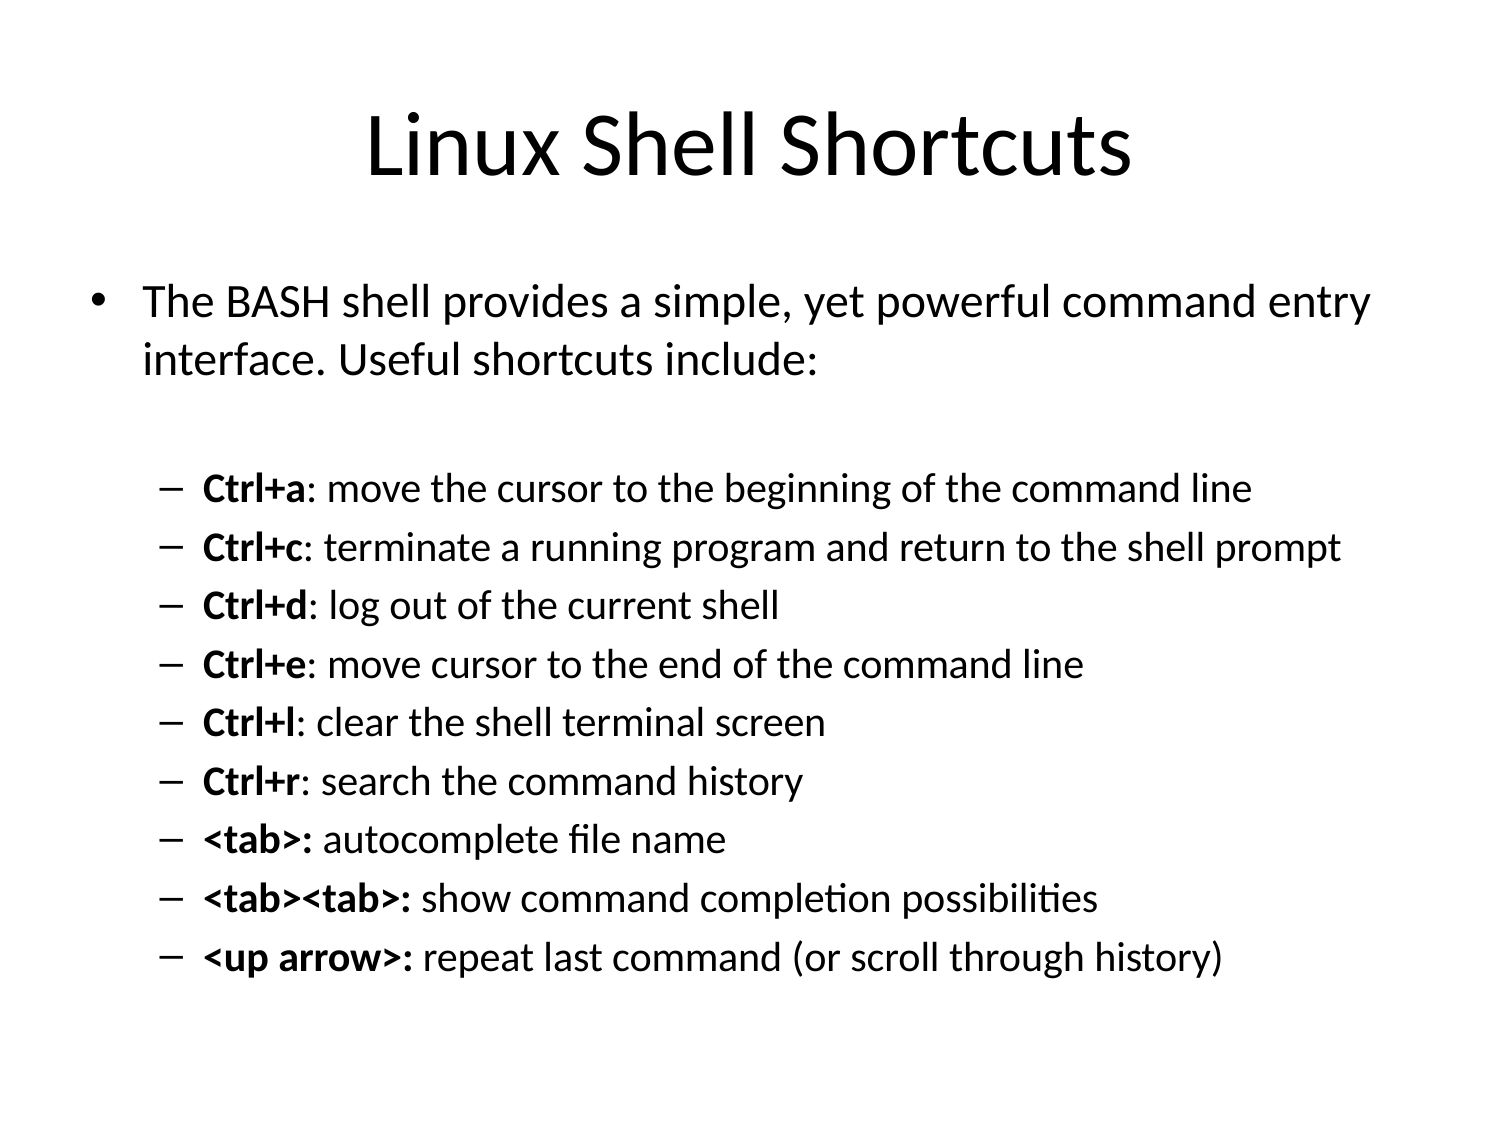

# Linux Shell Shortcuts
The BASH shell provides a simple, yet powerful command entry interface. Useful shortcuts include:

Ctrl+a: move the cursor to the beginning of the command line
Ctrl+c: terminate a running program and return to the shell prompt
Ctrl+d: log out of the current shell
Ctrl+e: move cursor to the end of the command line
Ctrl+l: clear the shell terminal screen
Ctrl+r: search the command history
<tab>: autocomplete file name
<tab><tab>: show command completion possibilities
<up arrow>: repeat last command (or scroll through history)